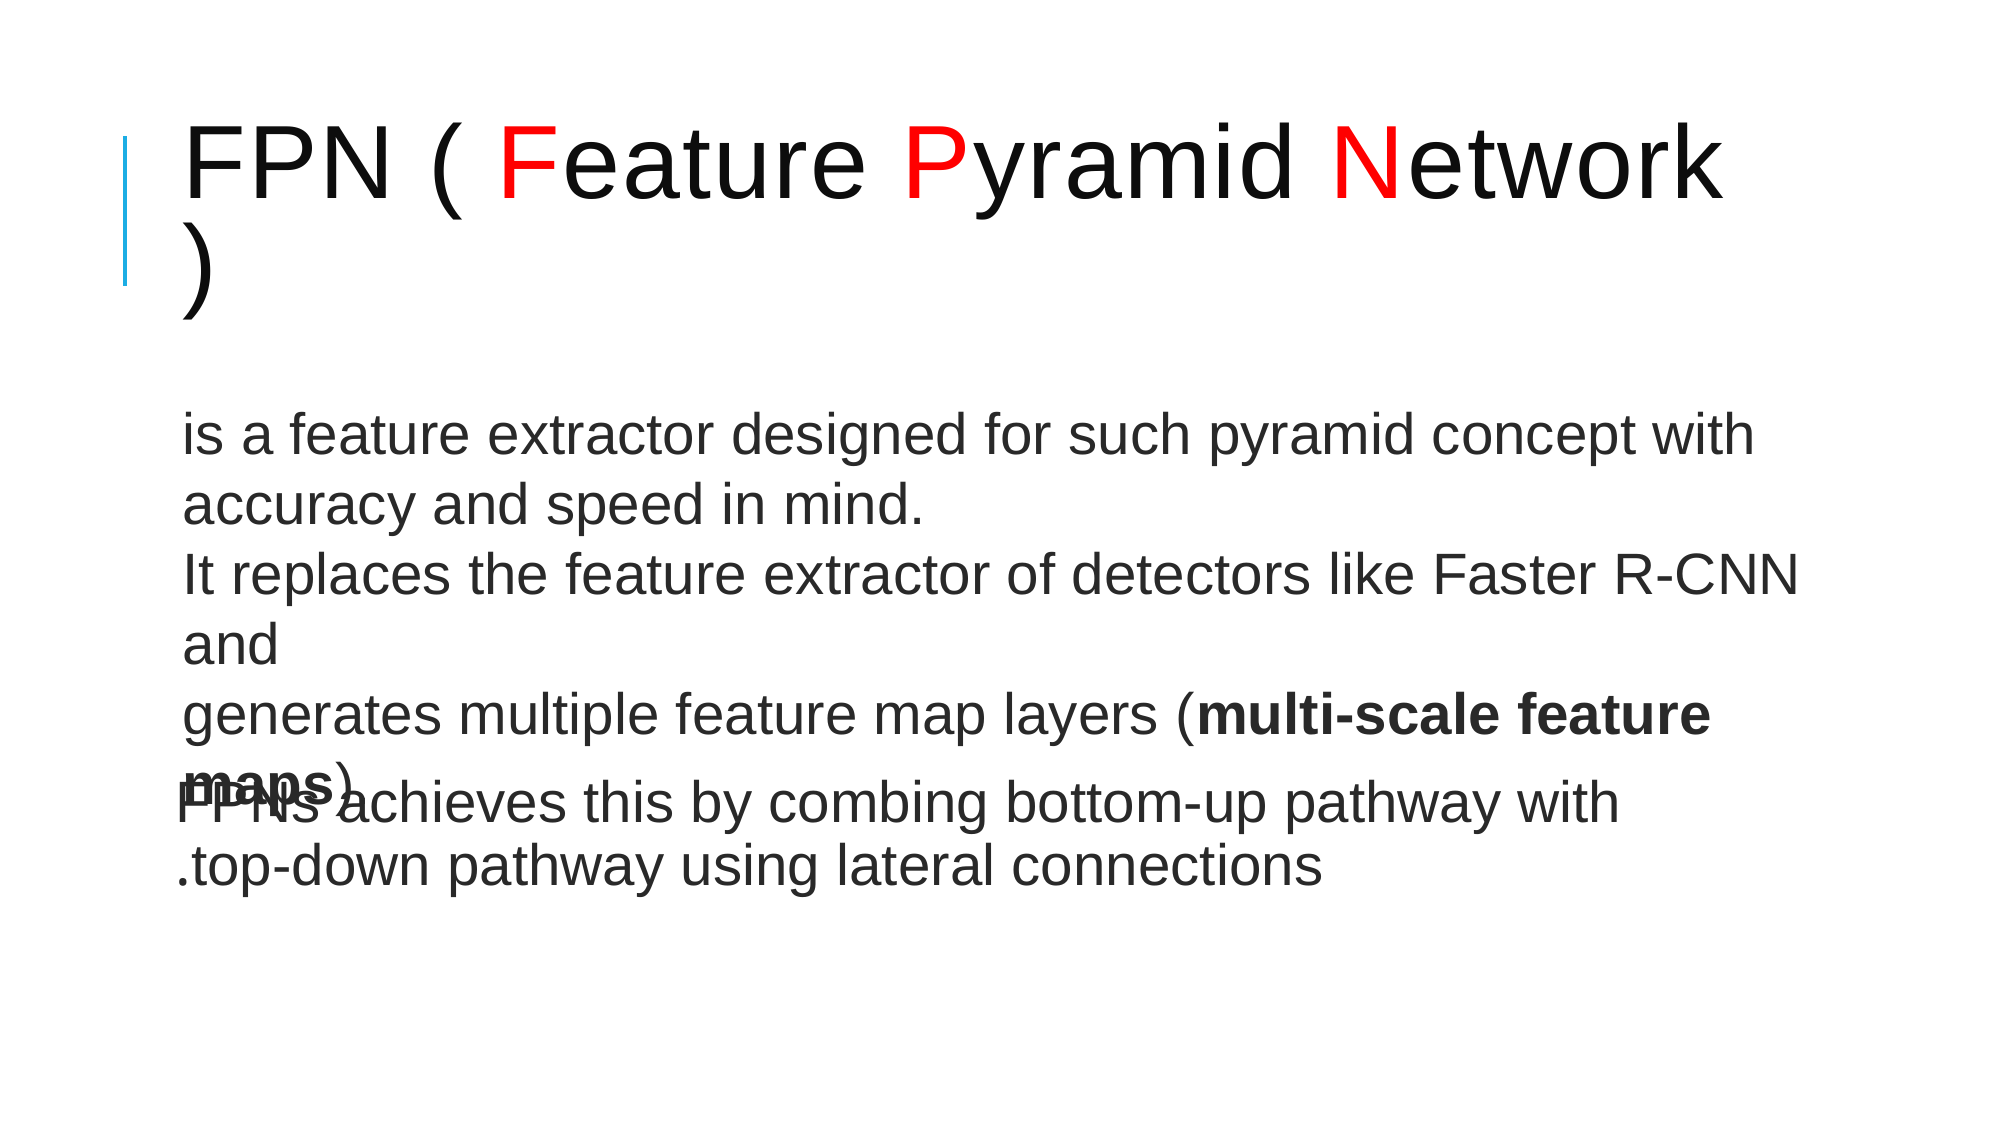

# FPN ( Feature Pyramid Network )
is a feature extractor designed for such pyramid concept with accuracy and speed in mind.
It replaces the feature extractor of detectors like Faster R-CNN and
generates multiple feature map layers (multi-scale feature maps).
FPNs achieves this by combing bottom-up pathway with top-down pathway using lateral connections.